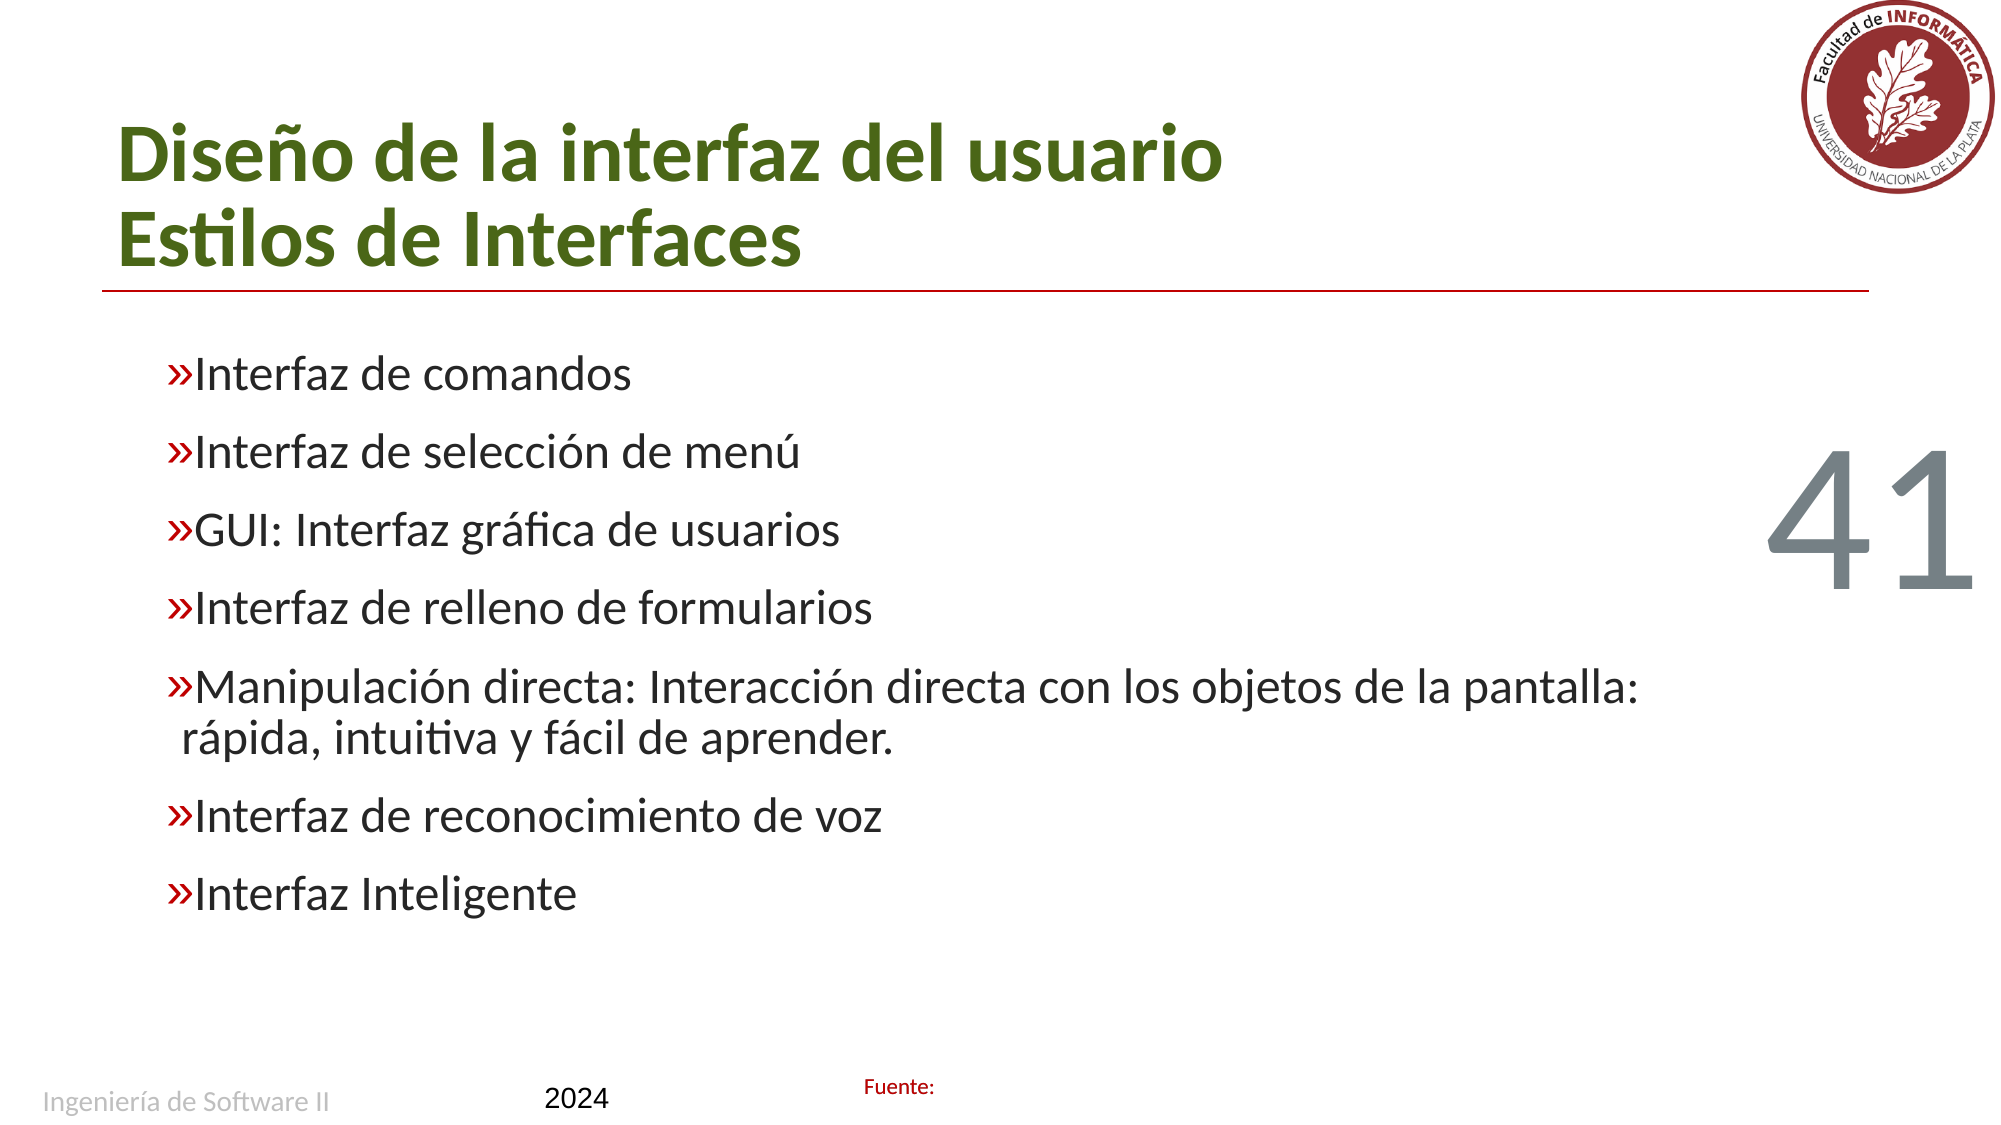

# Diseño de la interfaz del usuario Estilos de Interfaces
Interfaz de comandos
Interfaz de selección de menú
GUI: Interfaz gráfica de usuarios
Interfaz de relleno de formularios
Manipulación directa: Interacción directa con los objetos de la pantalla: rápida, intuitiva y fácil de aprender.
Interfaz de reconocimiento de voz
Interfaz Inteligente
41

Ingeniería de Software II